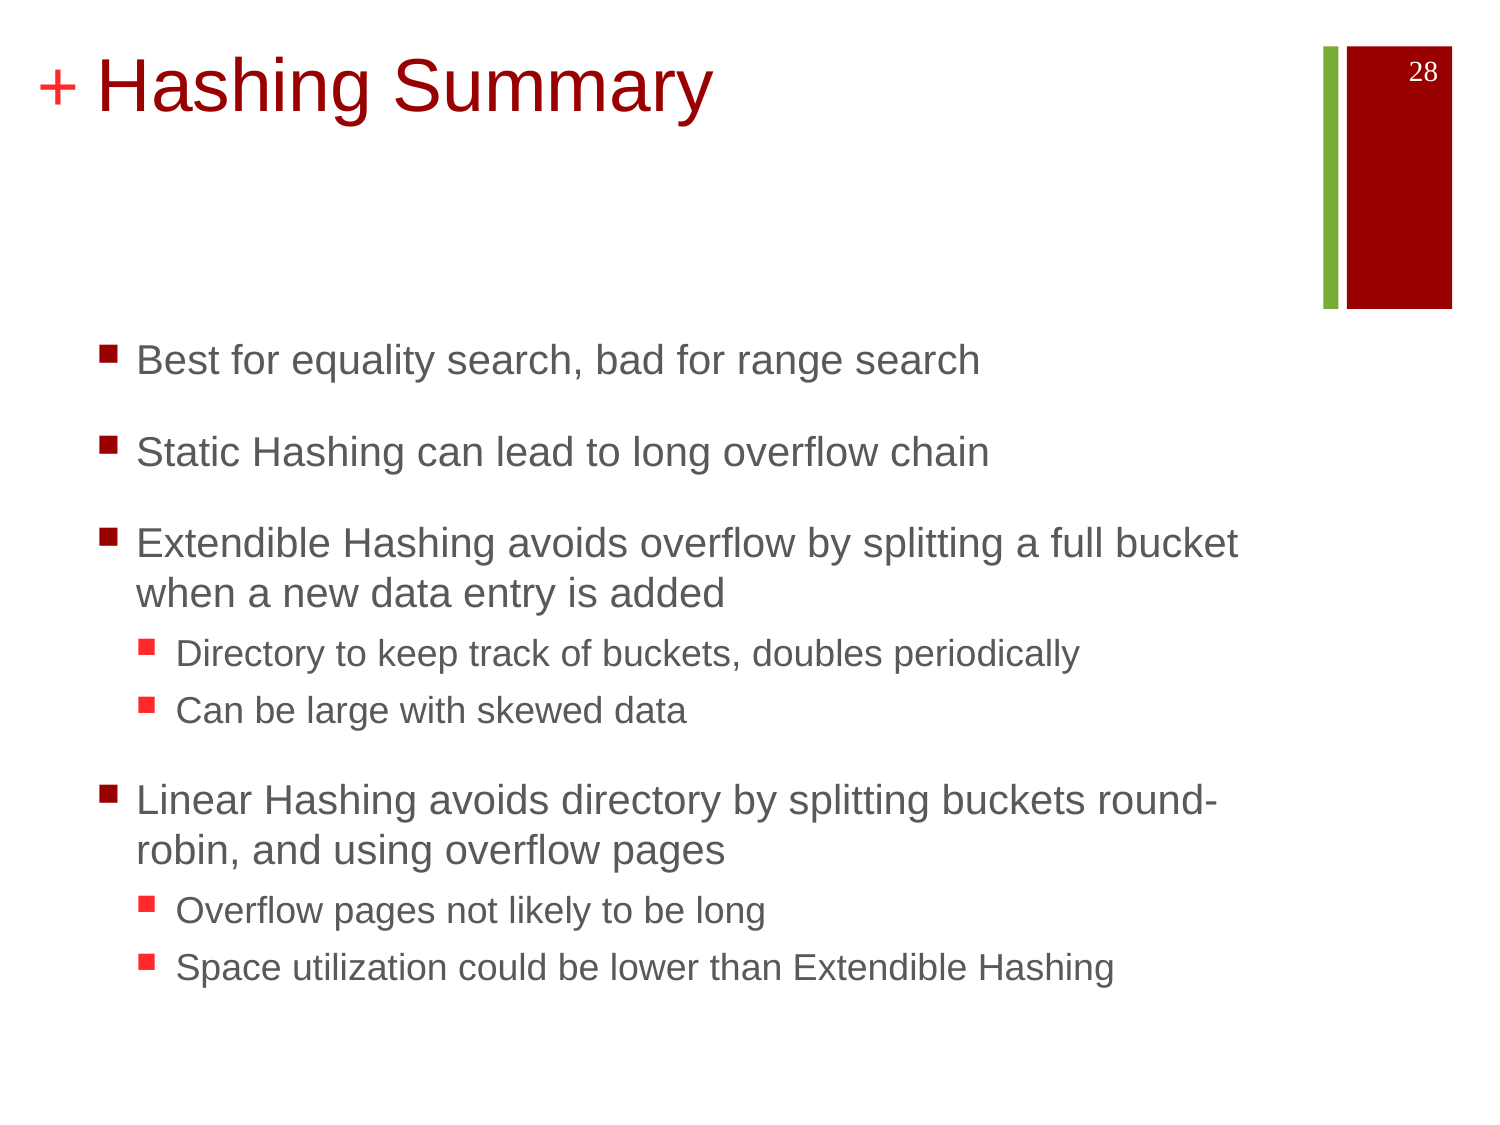

# Hashing Summary
28
Best for equality search, bad for range search
Static Hashing can lead to long overflow chain
Extendible Hashing avoids overflow by splitting a full bucket when a new data entry is added
Directory to keep track of buckets, doubles periodically
Can be large with skewed data
Linear Hashing avoids directory by splitting buckets round-robin, and using overflow pages
Overflow pages not likely to be long
Space utilization could be lower than Extendible Hashing